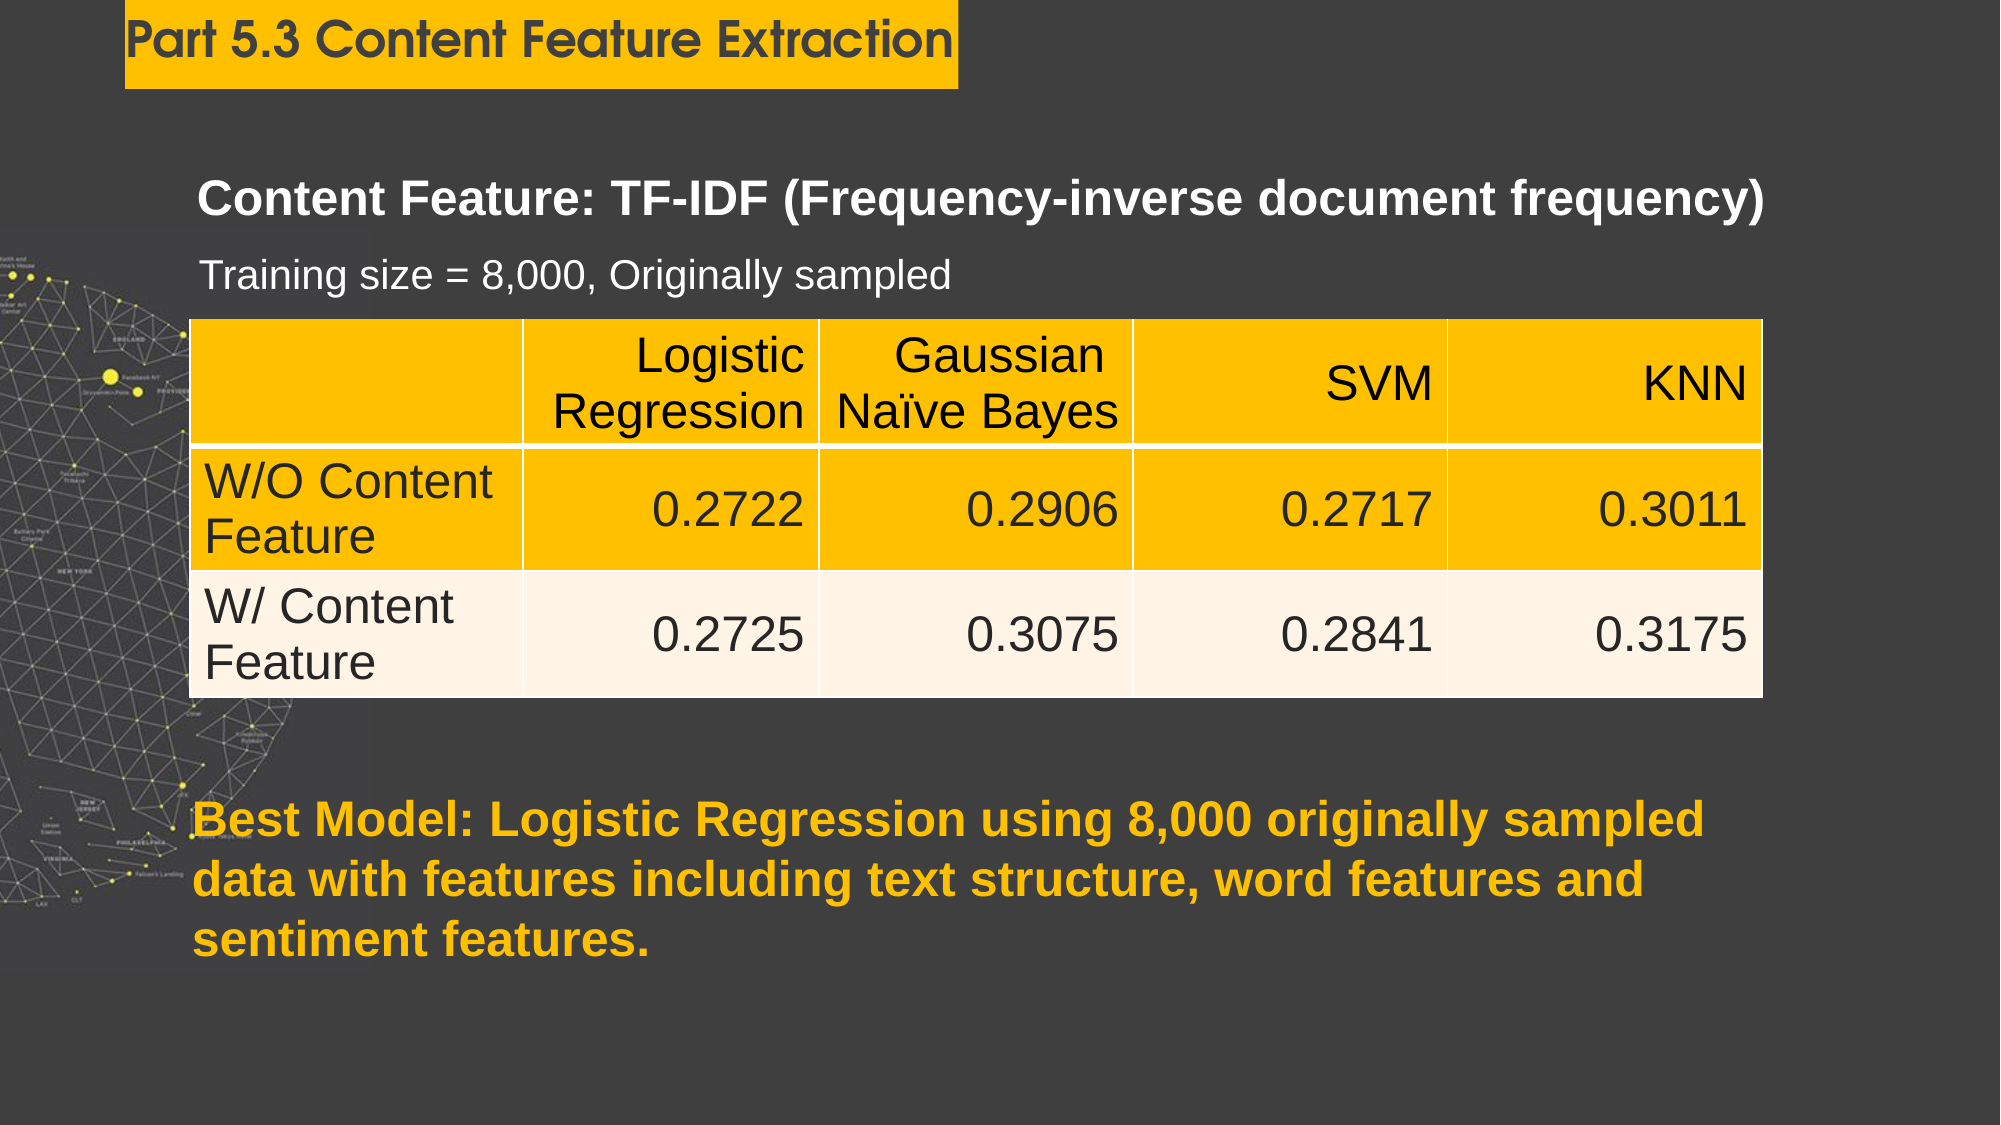

Part 5.3 Content Feature Extraction
Content Feature: TF-IDF (Frequency-inverse document frequency)
Training size = 8,000, Originally sampled
|  | Logistic Regression | Gaussian Naïve Bayes | SVM | KNN |
| --- | --- | --- | --- | --- |
| W/O Content Feature | 0.2722 | 0.2906 | 0.2717 | 0.3011 |
| W/ Content Feature | 0.2725 | 0.3075 | 0.2841 | 0.3175 |
Best Model: Logistic Regression using 8,000 originally sampled data with features including text structure, word features and sentiment features.